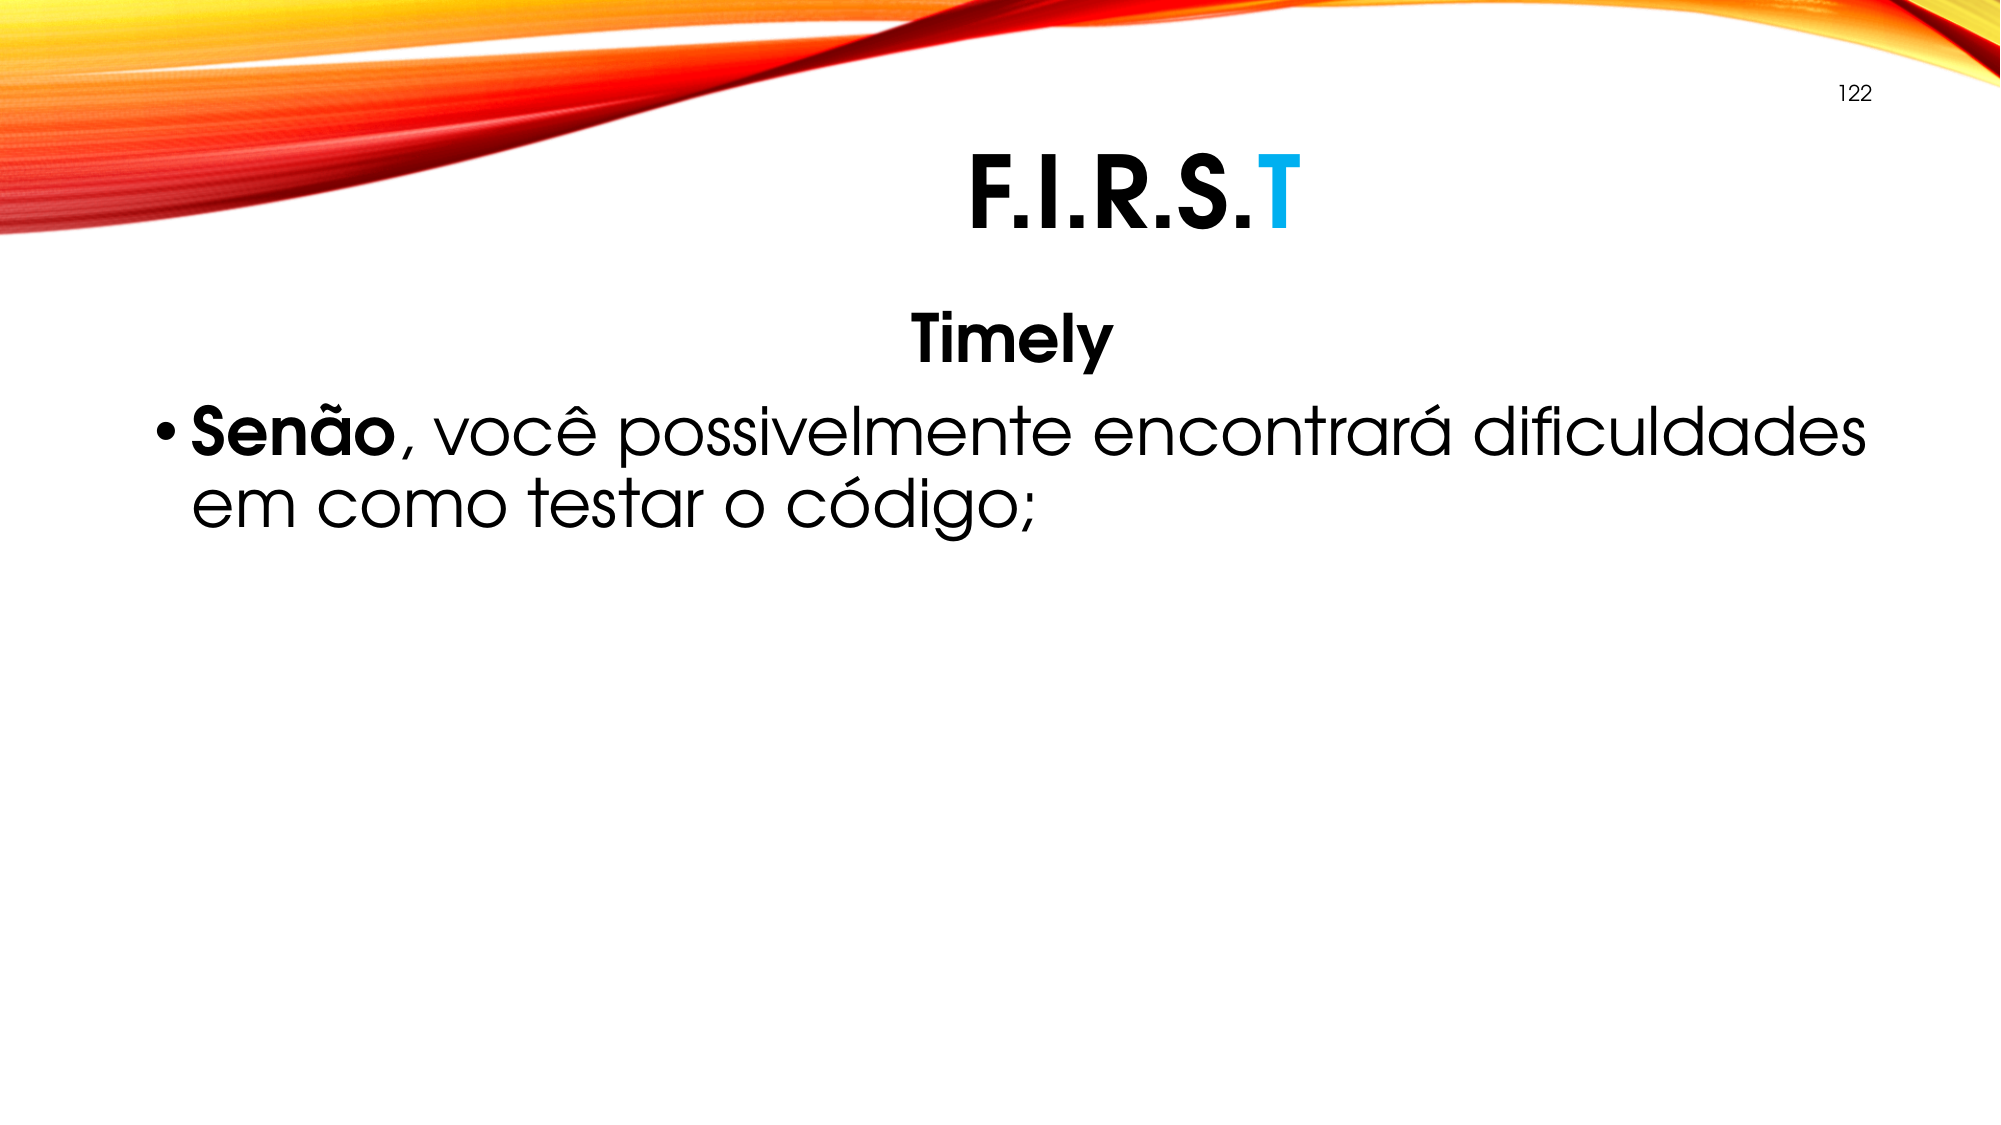

122
# F.I.R.S.T
Timely
Senão, você possivelmente encontrará dificuldades em como testar o código;